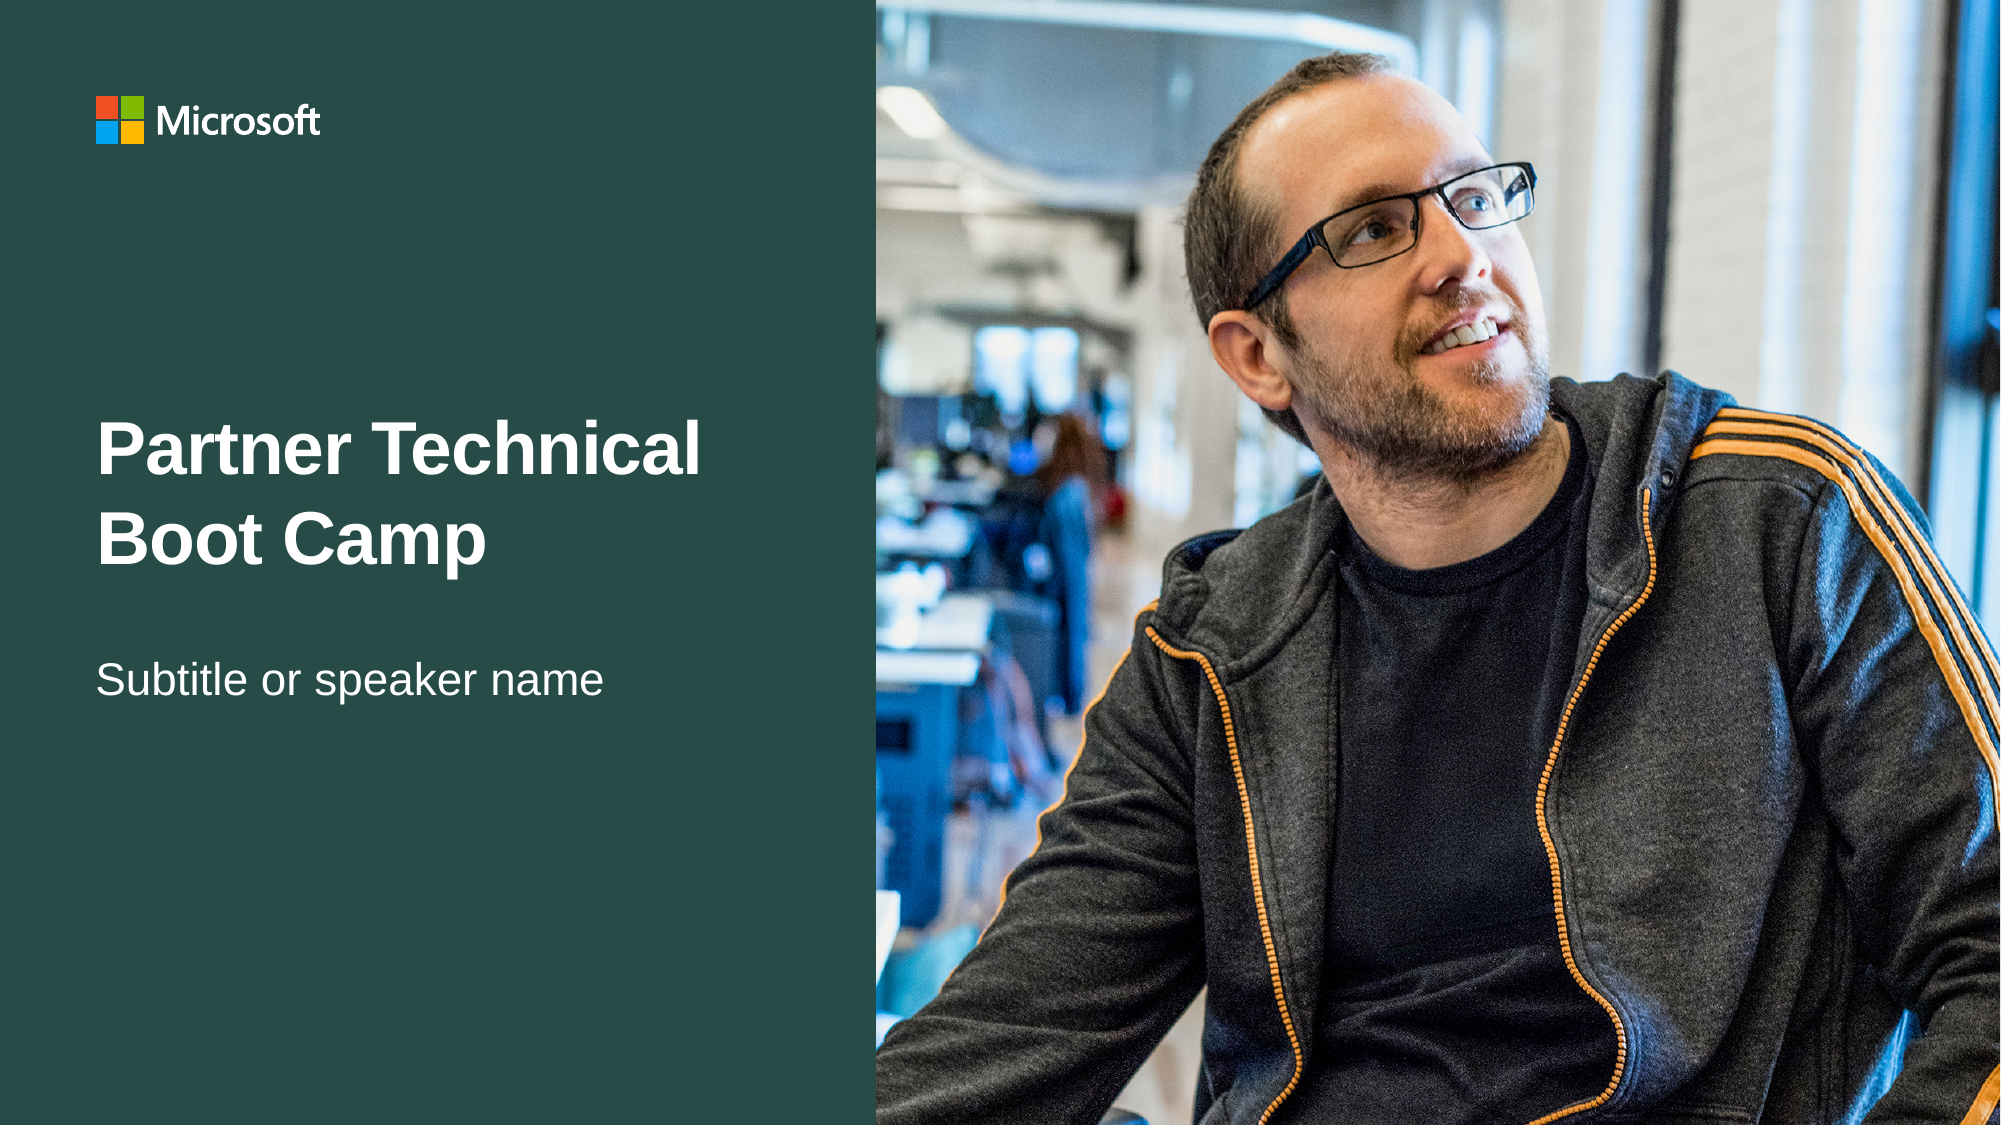

# Partner Technical Boot Camp
Subtitle or speaker name